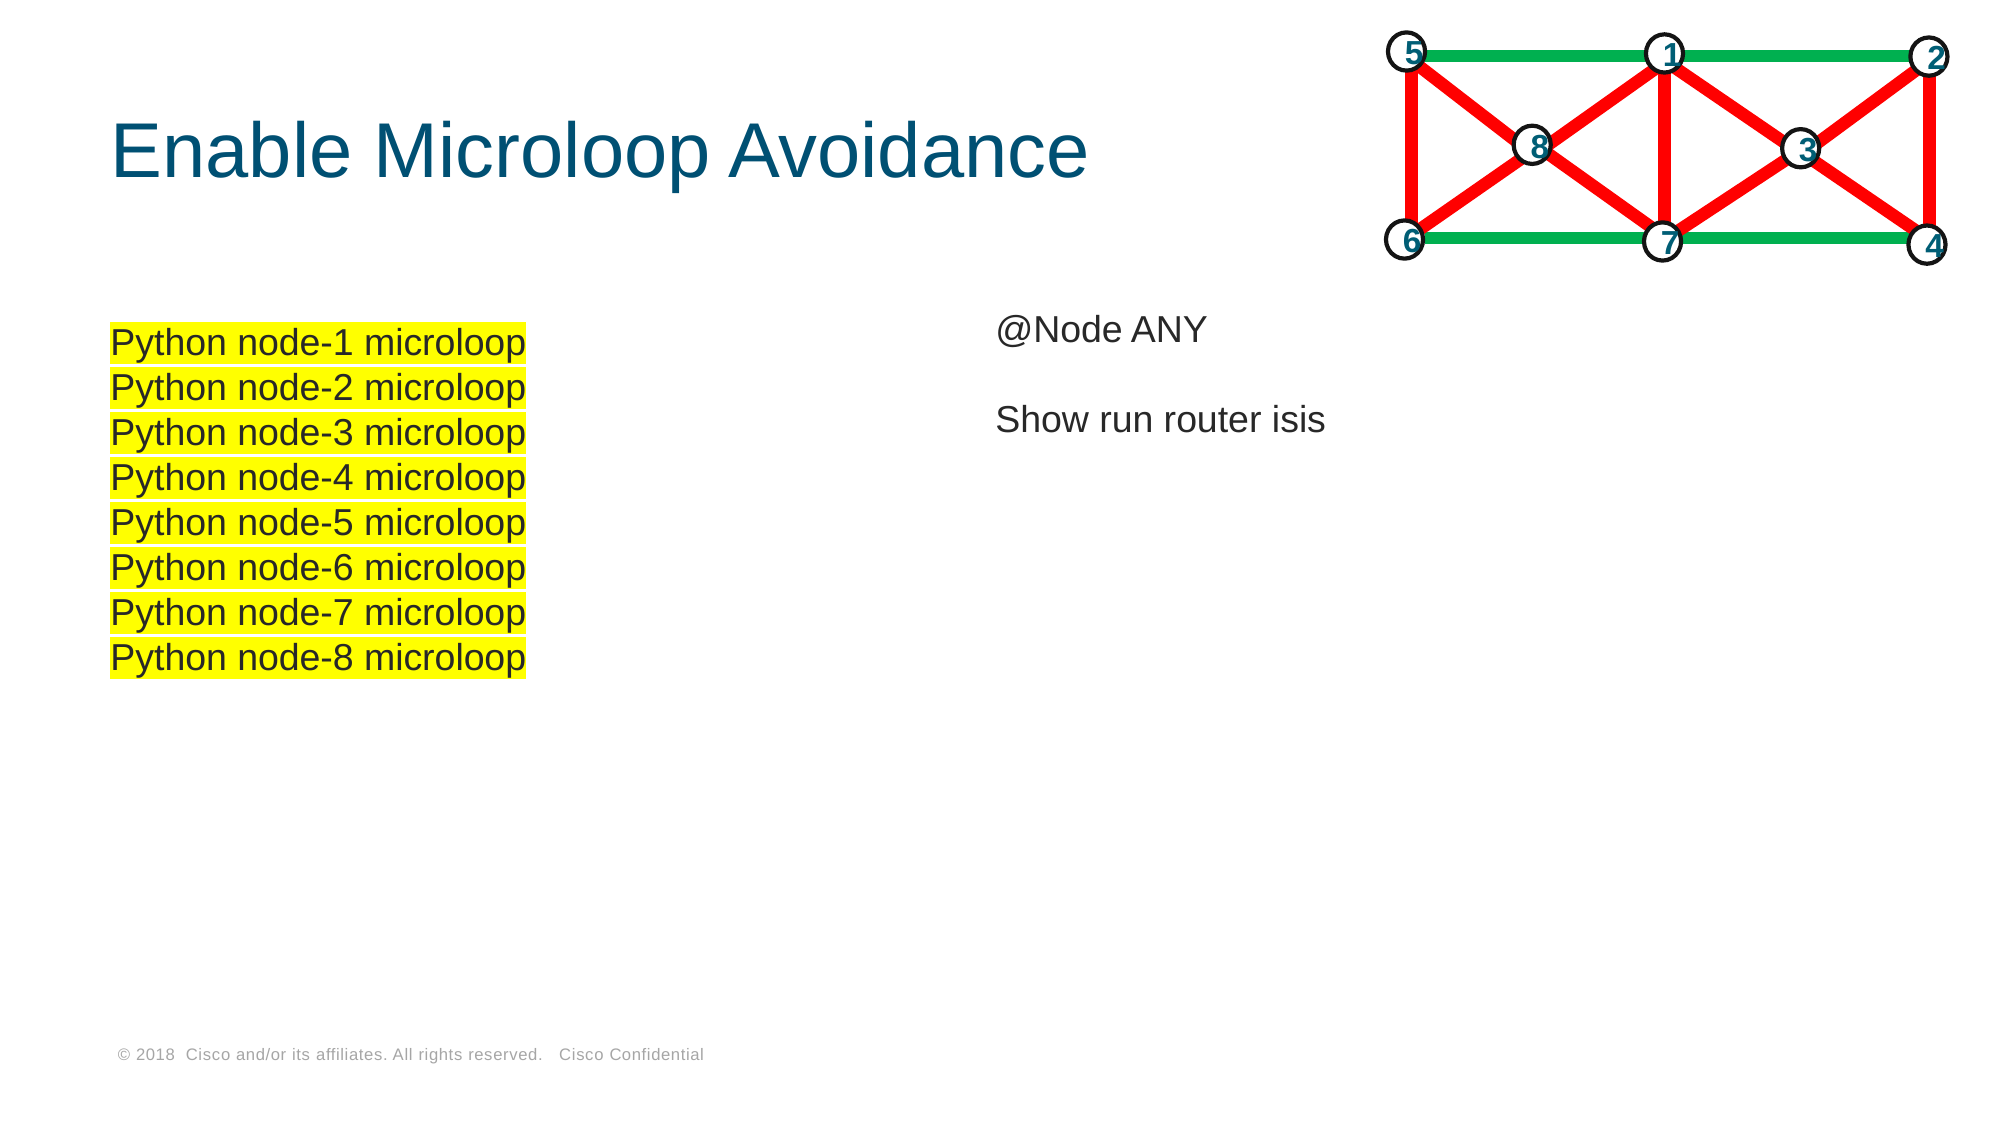

5
1
2
8
3
6
7
4
# Enable Microloop Avoidance
@Node ANY

Show run router isis

Python node-1 microloop
Python node-2 microloop
Python node-3 microloop
Python node-4 microloop
Python node-5 microloop
Python node-6 microloop
Python node-7 microloop
Python node-8 microloop